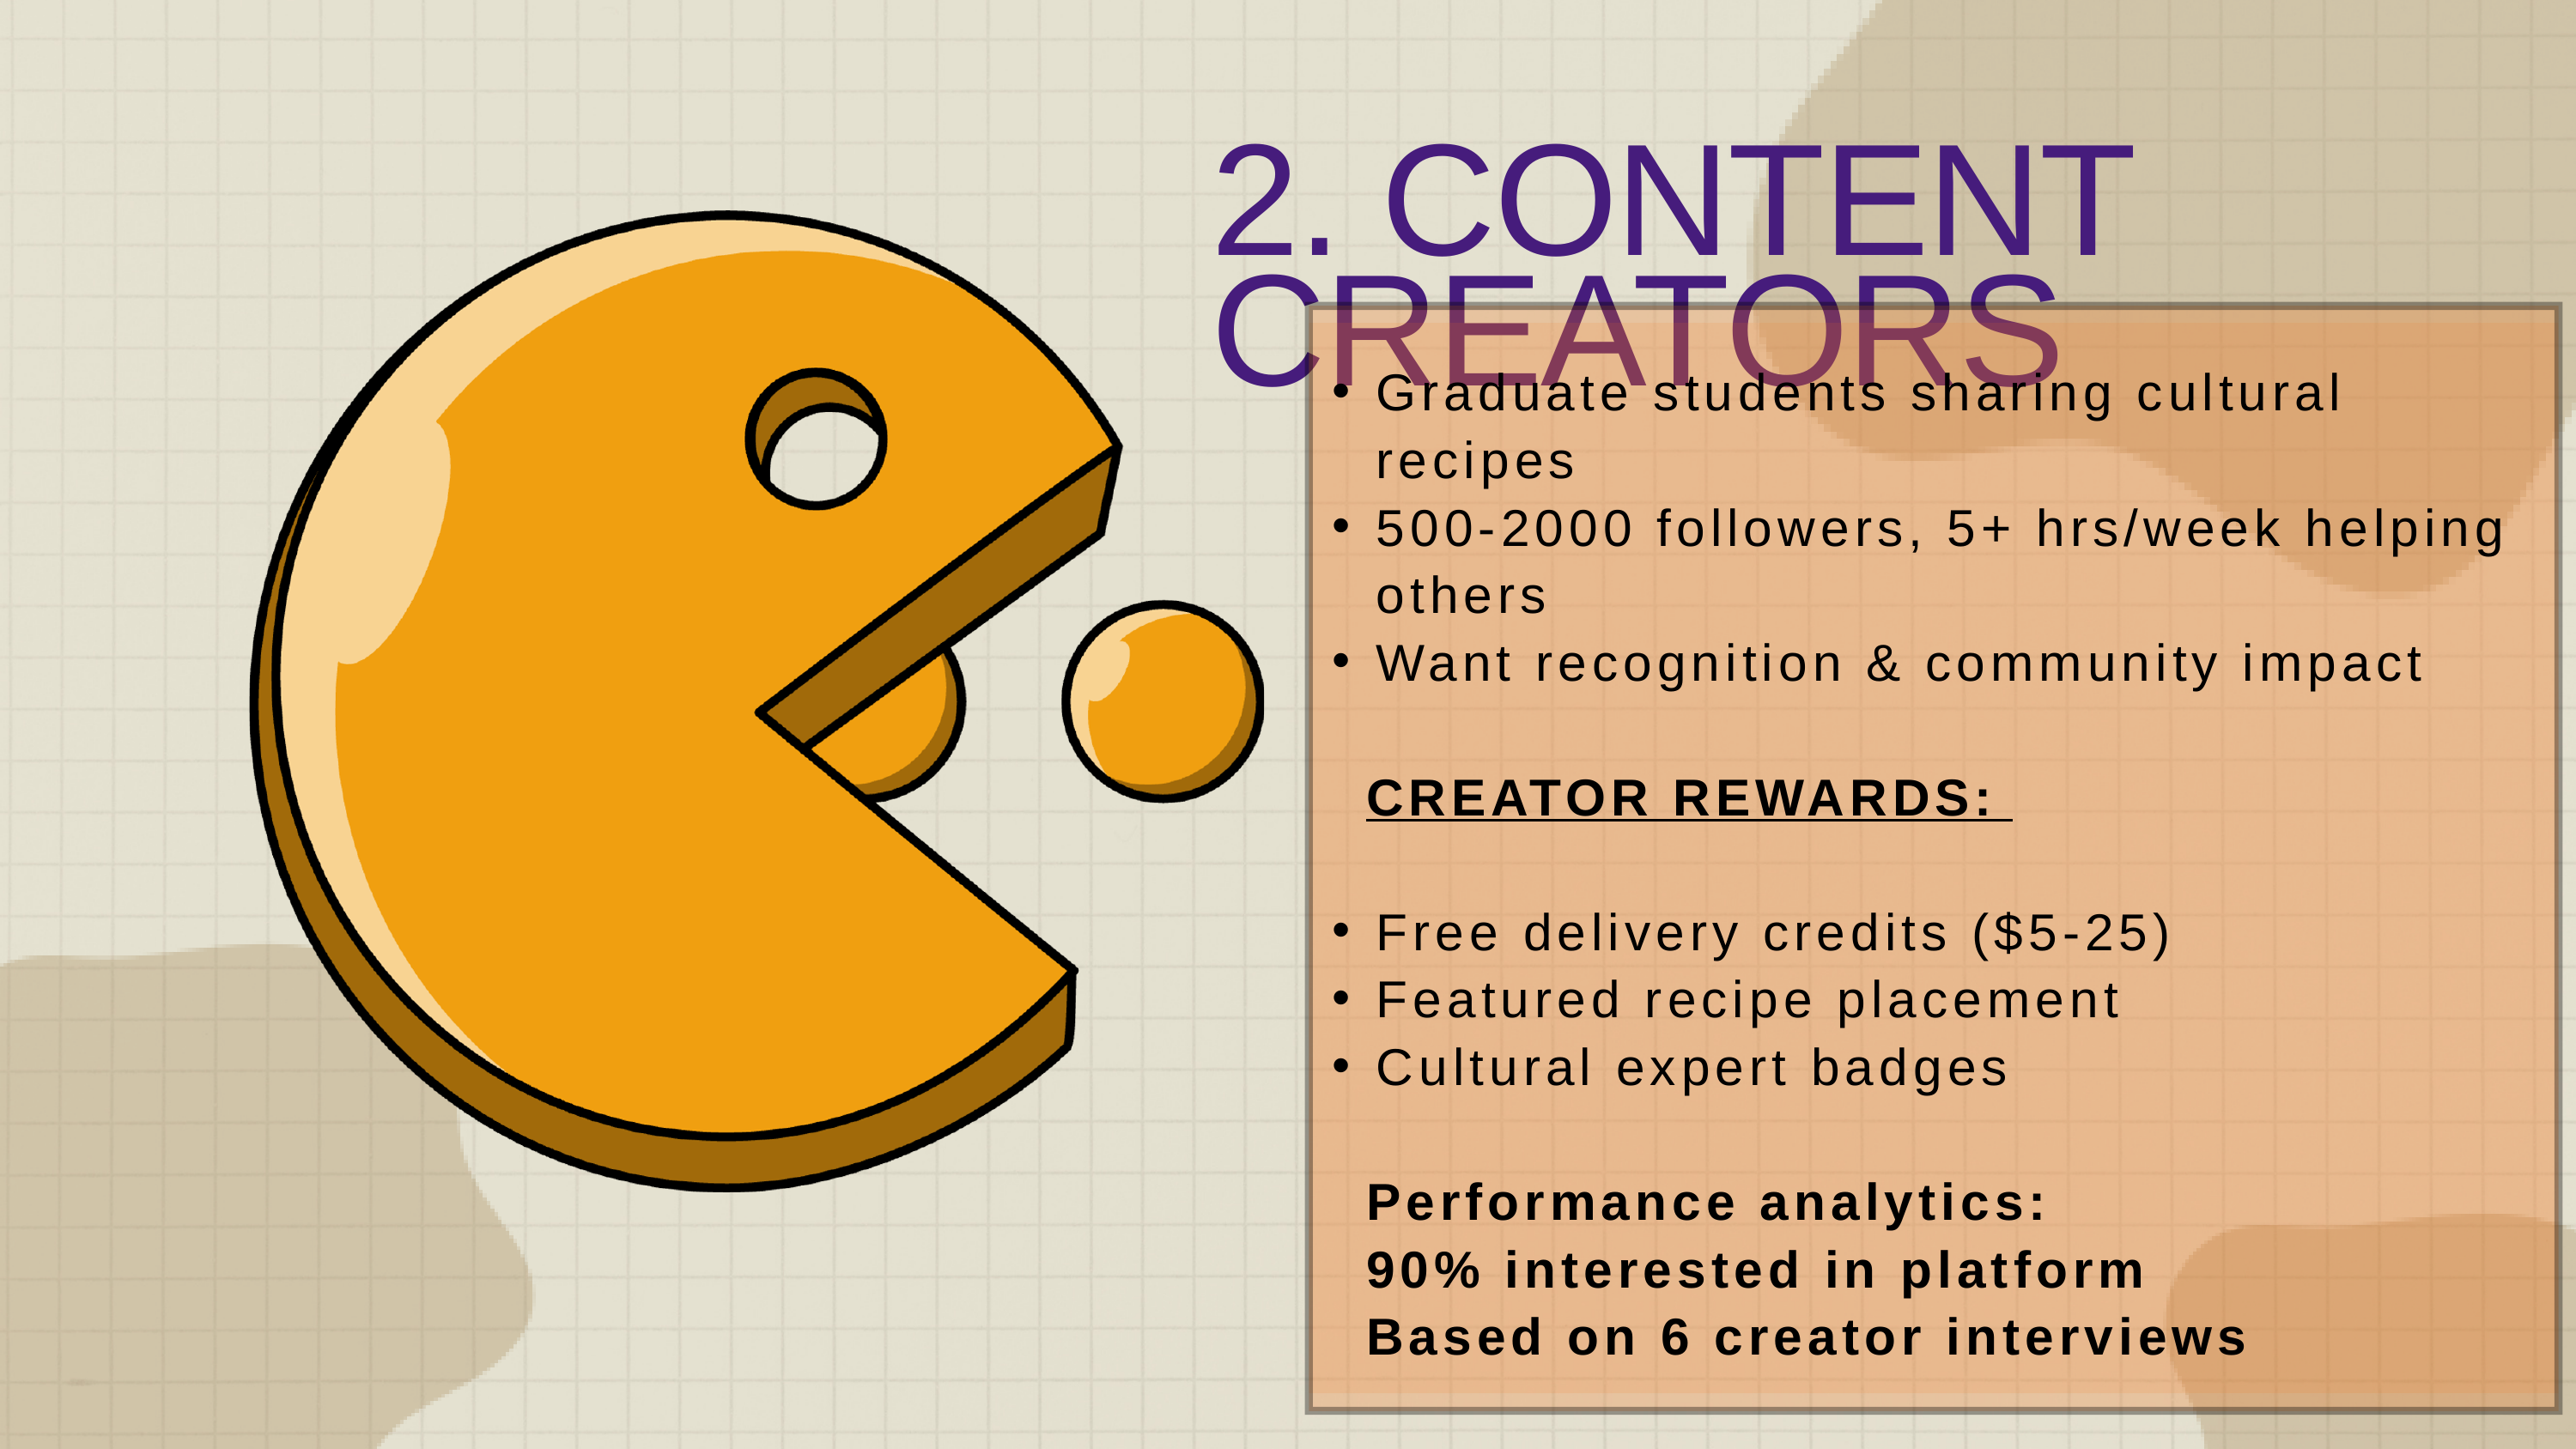

2. CONTENT CREATORS

Graduate students sharing cultural recipes
500-2000 followers, 5+ hrs/week helping others
Want recognition & community impact

    CREATOR REWARDS:

Free delivery credits ($5-25)
Featured recipe placement
Cultural expert badges

    Performance analytics:
    90% interested in platform
    Based on 6 creator interviews